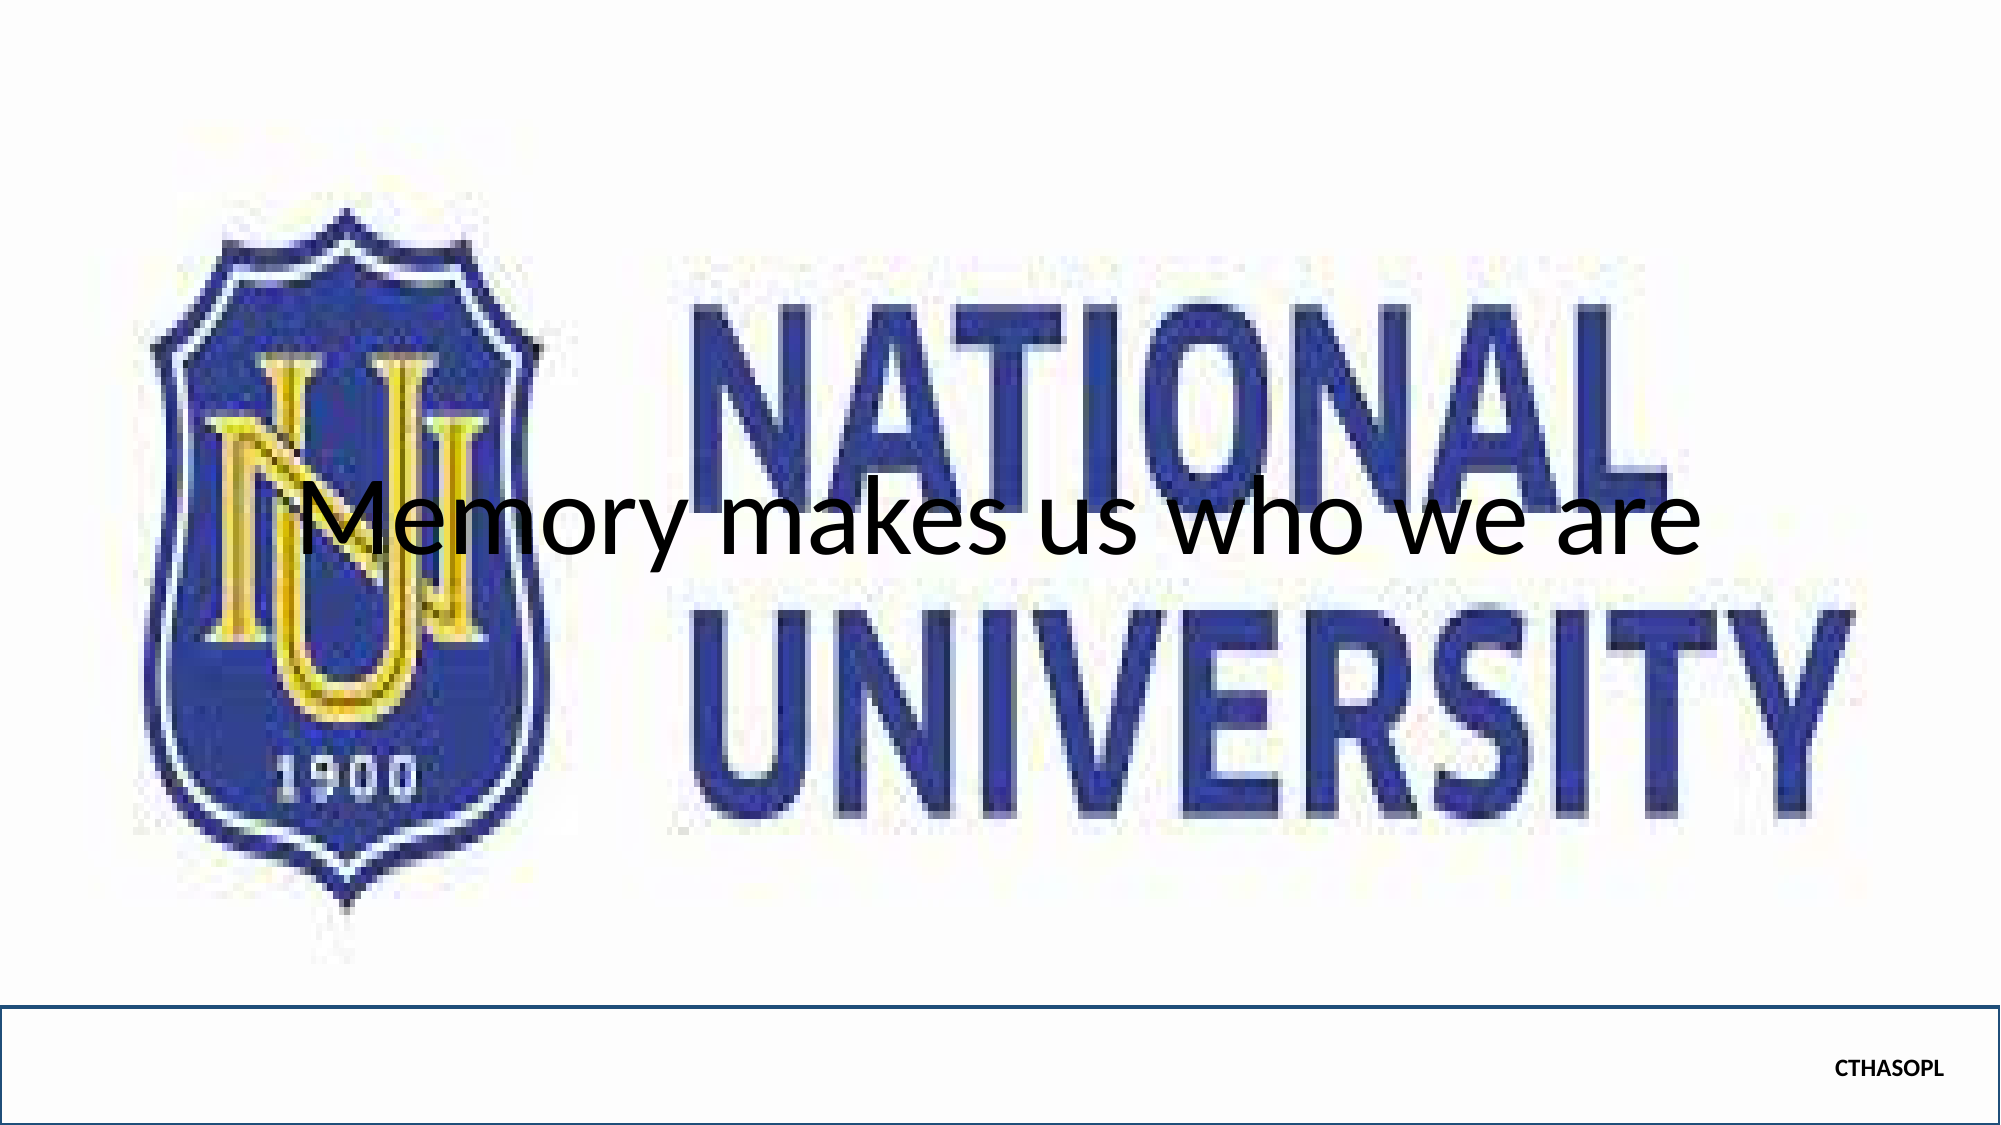

# Memory makes us who we are
CTHASOPL